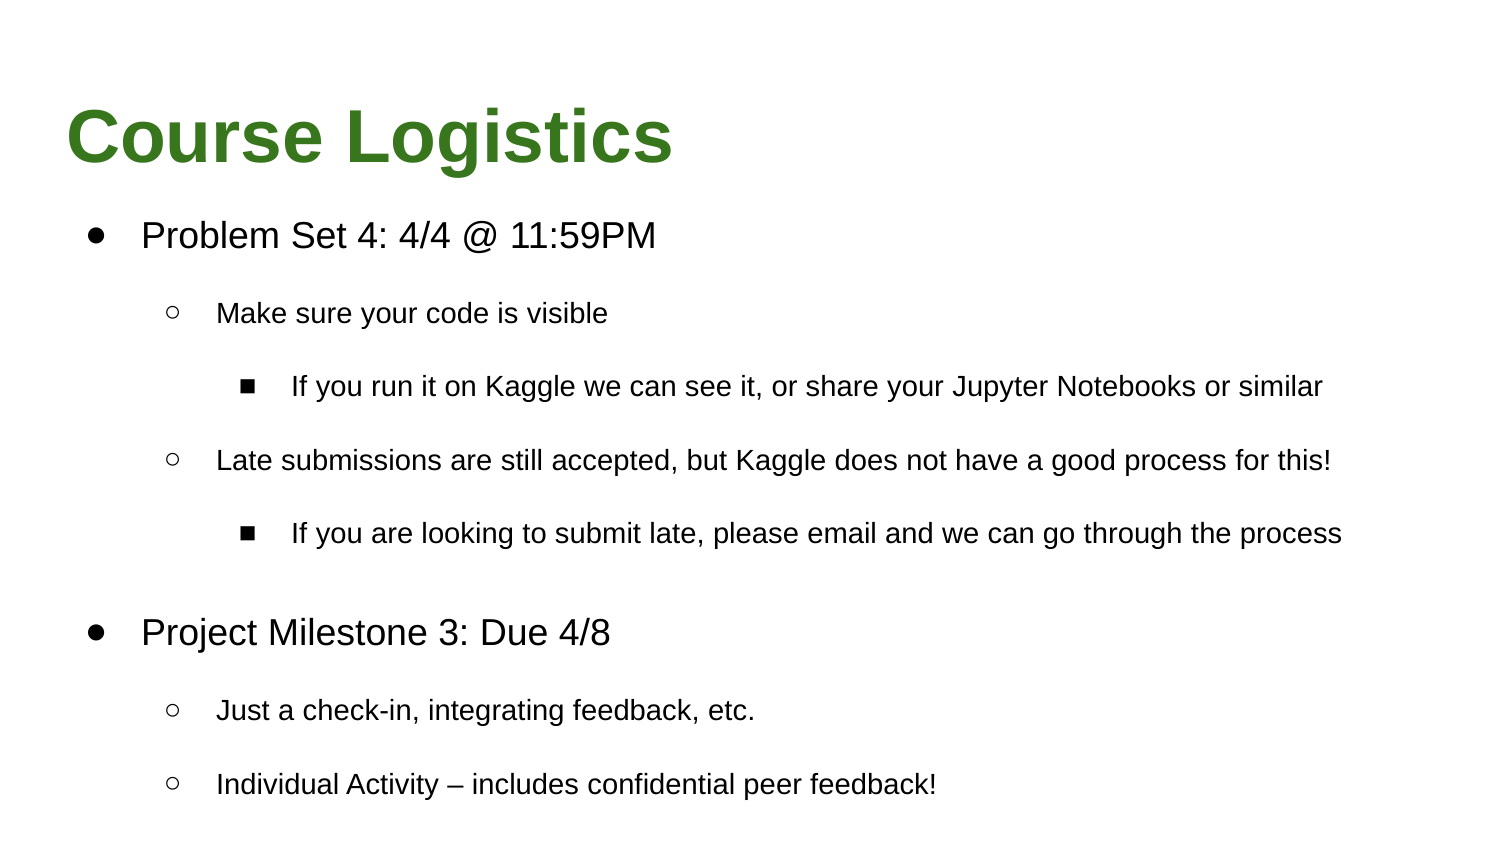

# Course Logistics
Problem Set 4: 4/4 @ 11:59PM
Make sure your code is visible
If you run it on Kaggle we can see it, or share your Jupyter Notebooks or similar
Late submissions are still accepted, but Kaggle does not have a good process for this!
If you are looking to submit late, please email and we can go through the process

Project Milestone 3: Due 4/8
Just a check-in, integrating feedback, etc.
Individual Activity – includes confidential peer feedback!